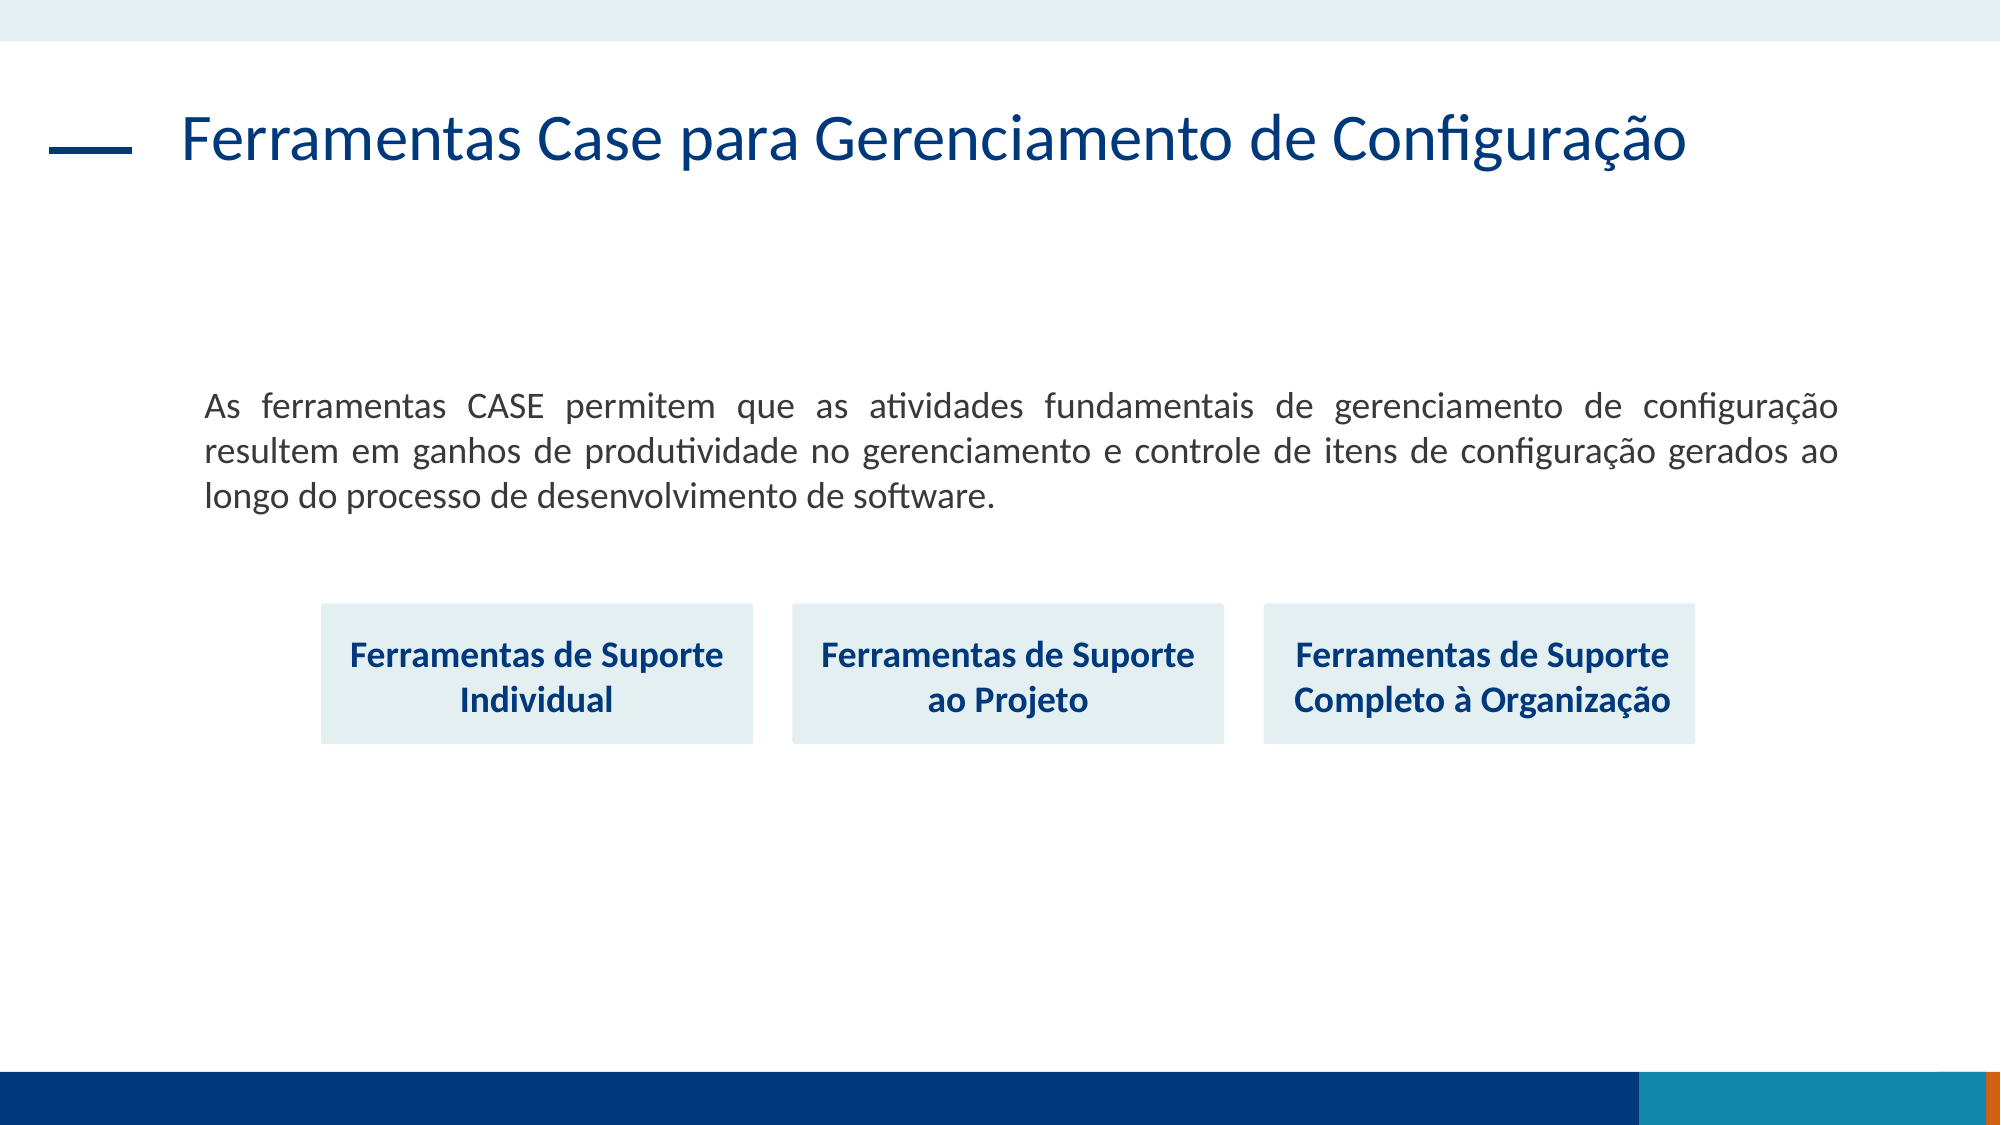

Ferramentas Case para Gerenciamento de Configuração
As ferramentas CASE permitem que as atividades fundamentais de gerenciamento de configuração resultem em ganhos de produtividade no gerenciamento e controle de itens de configuração gerados ao longo do processo de desenvolvimento de software.

Ferramentas de Suporte Individual
Ferramentas de Suporte Completo à Organização
Ferramentas de Suporte ao Projeto